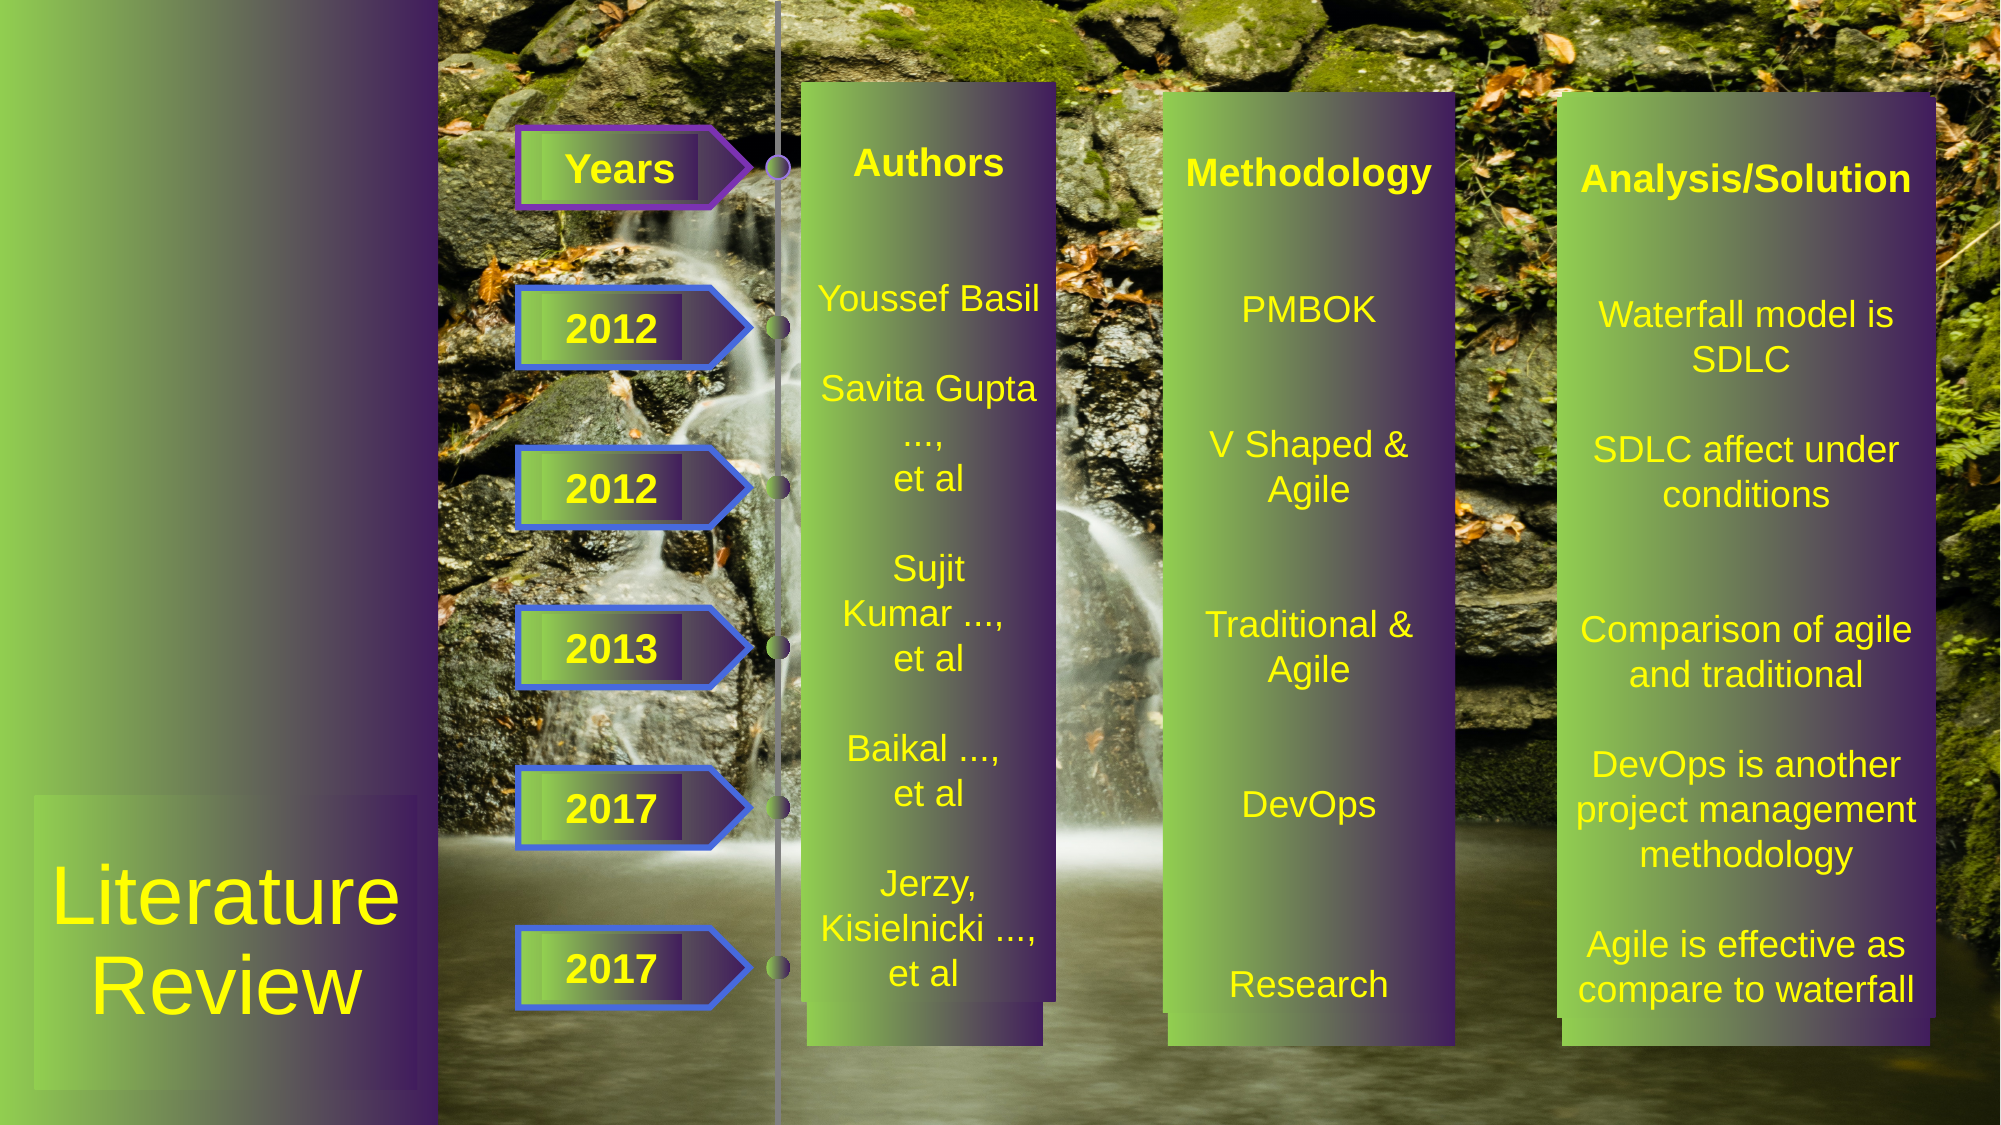

Authors

Youssef Basil

Savita Gupta ...,
et al

Sujit Kumar ...,
et al

Baikal ...,
et al

Jerzy, Kisielnicki ..., et al

Methodology

PMBOK

V Shaped & Agile

Traditional & Agile

DevOps

Research

Analysis/Solution

Waterfall model is SDLC

SDLC affect under conditions

Comparison of agile and traditional

DevOps is another project management methodology

Agile is effective as compare to waterfall

Years

2012

2012

2013

2017
Literature
Review

2017